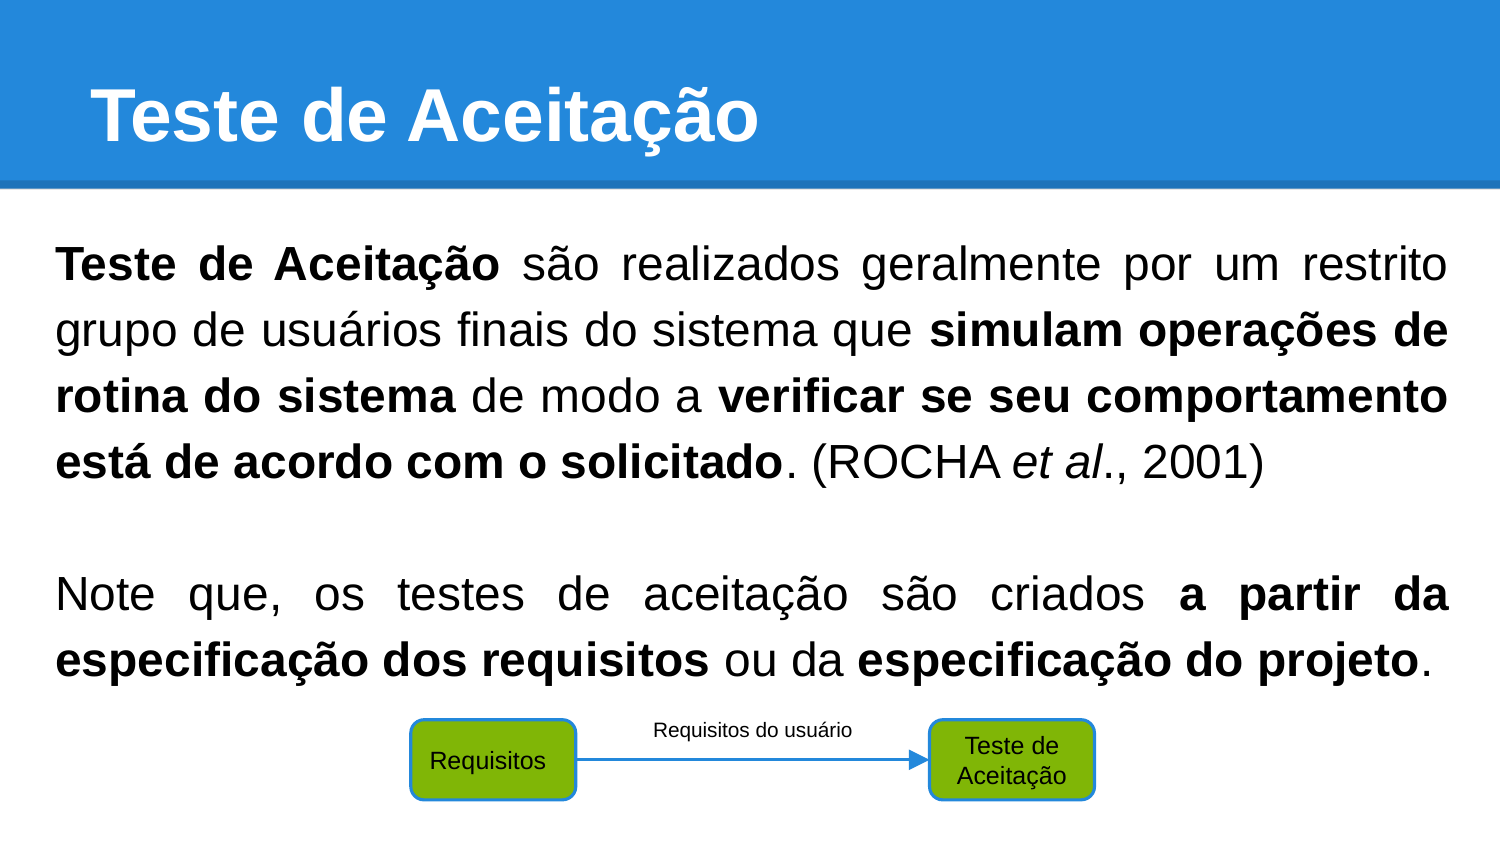

# Teste de Aceitação
Teste de Aceitação são realizados geralmente por um restrito grupo de usuários finais do sistema que simulam operações de rotina do sistema de modo a verificar se seu comportamento está de acordo com o solicitado. (ROCHA et al., 2001)

Note que, os testes de aceitação são criados a partir da especificação dos requisitos ou da especificação do projeto.
Requisitos do usuário
Teste de Aceitação
Requisitos